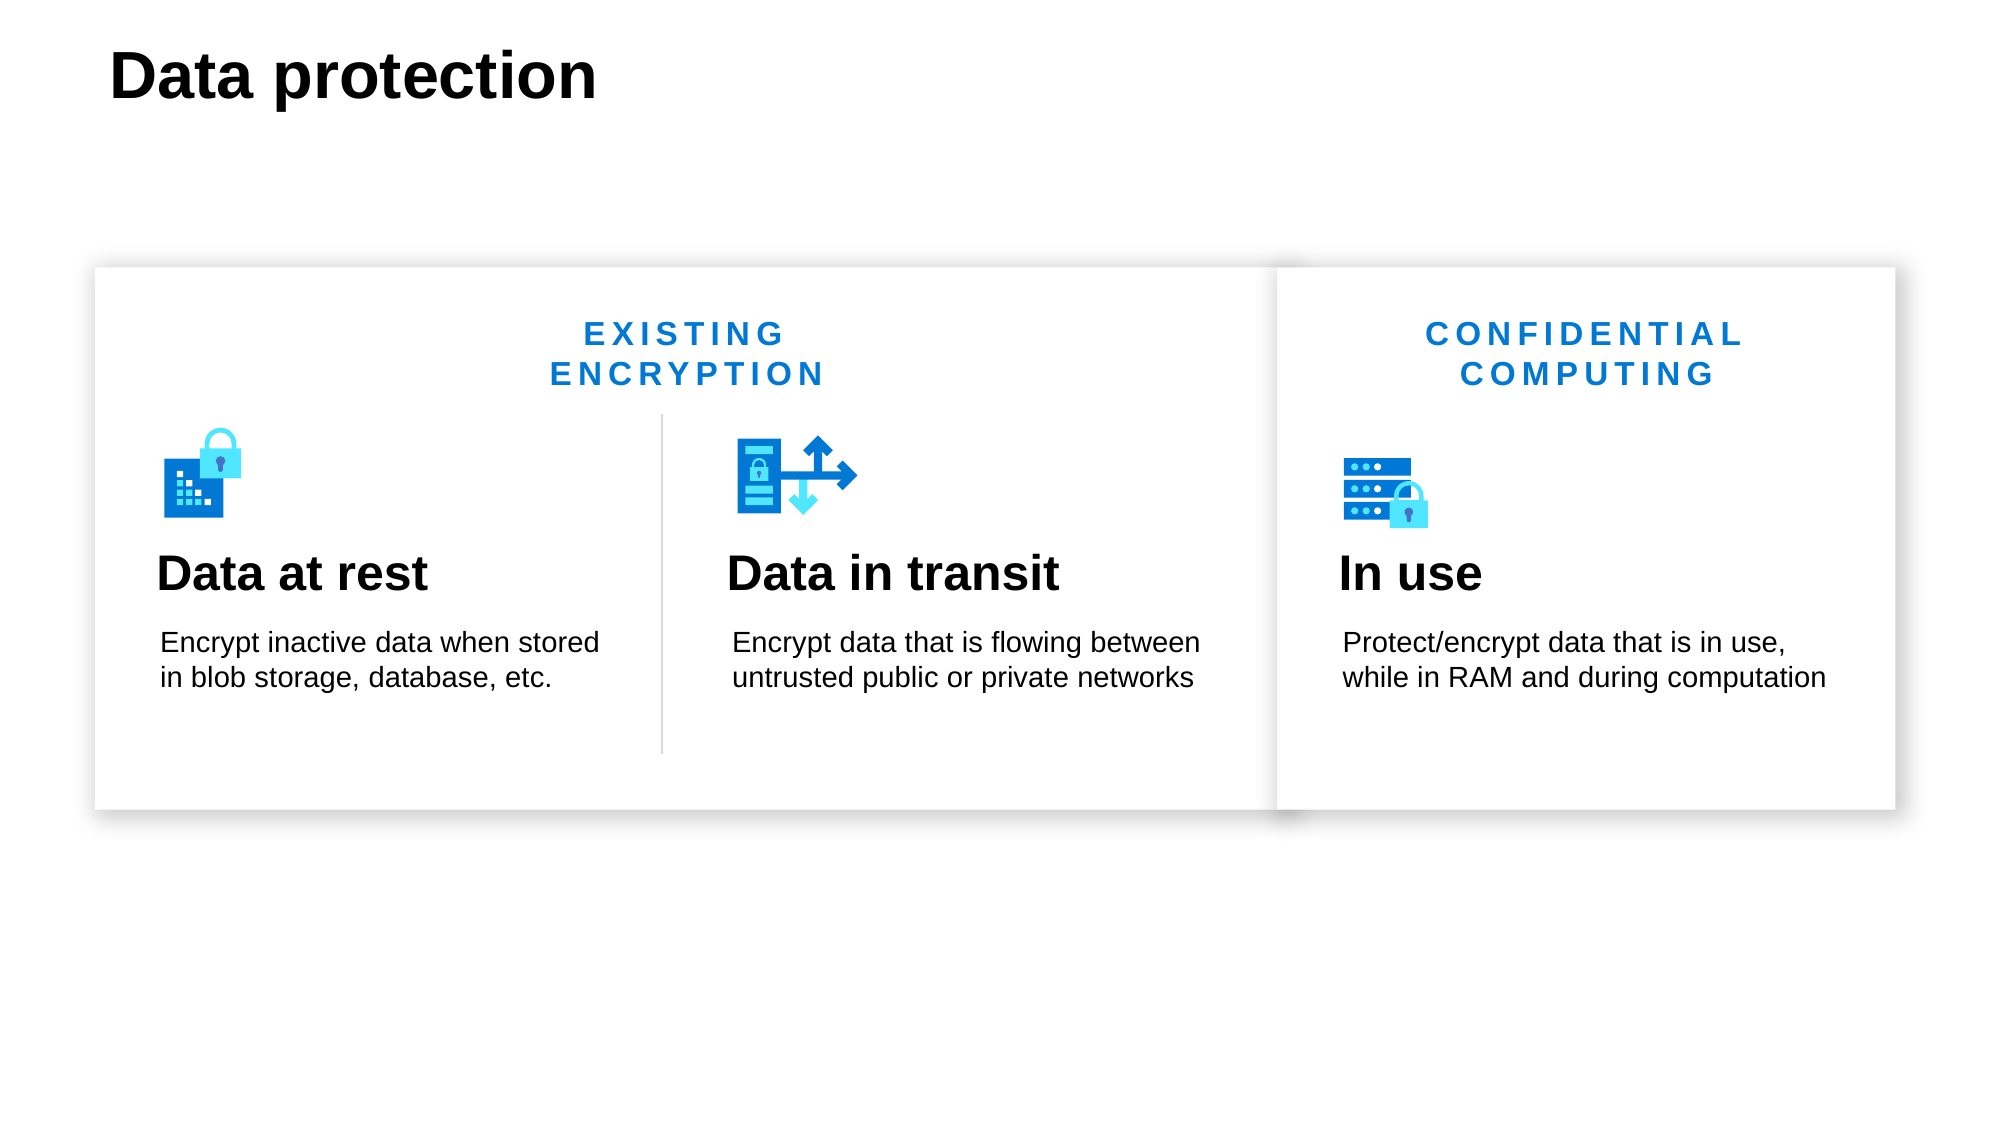

Data protection
CONFIDENTIAL
COMPUTING

In use
Protect/encrypt data that is in use, while in RAM and during computation
EXISTING
ENCRYPTION

Data at rest
Data in transit
Encrypt inactive data when stored in blob storage, database, etc.
Encrypt data that is flowing between untrusted public or private networks